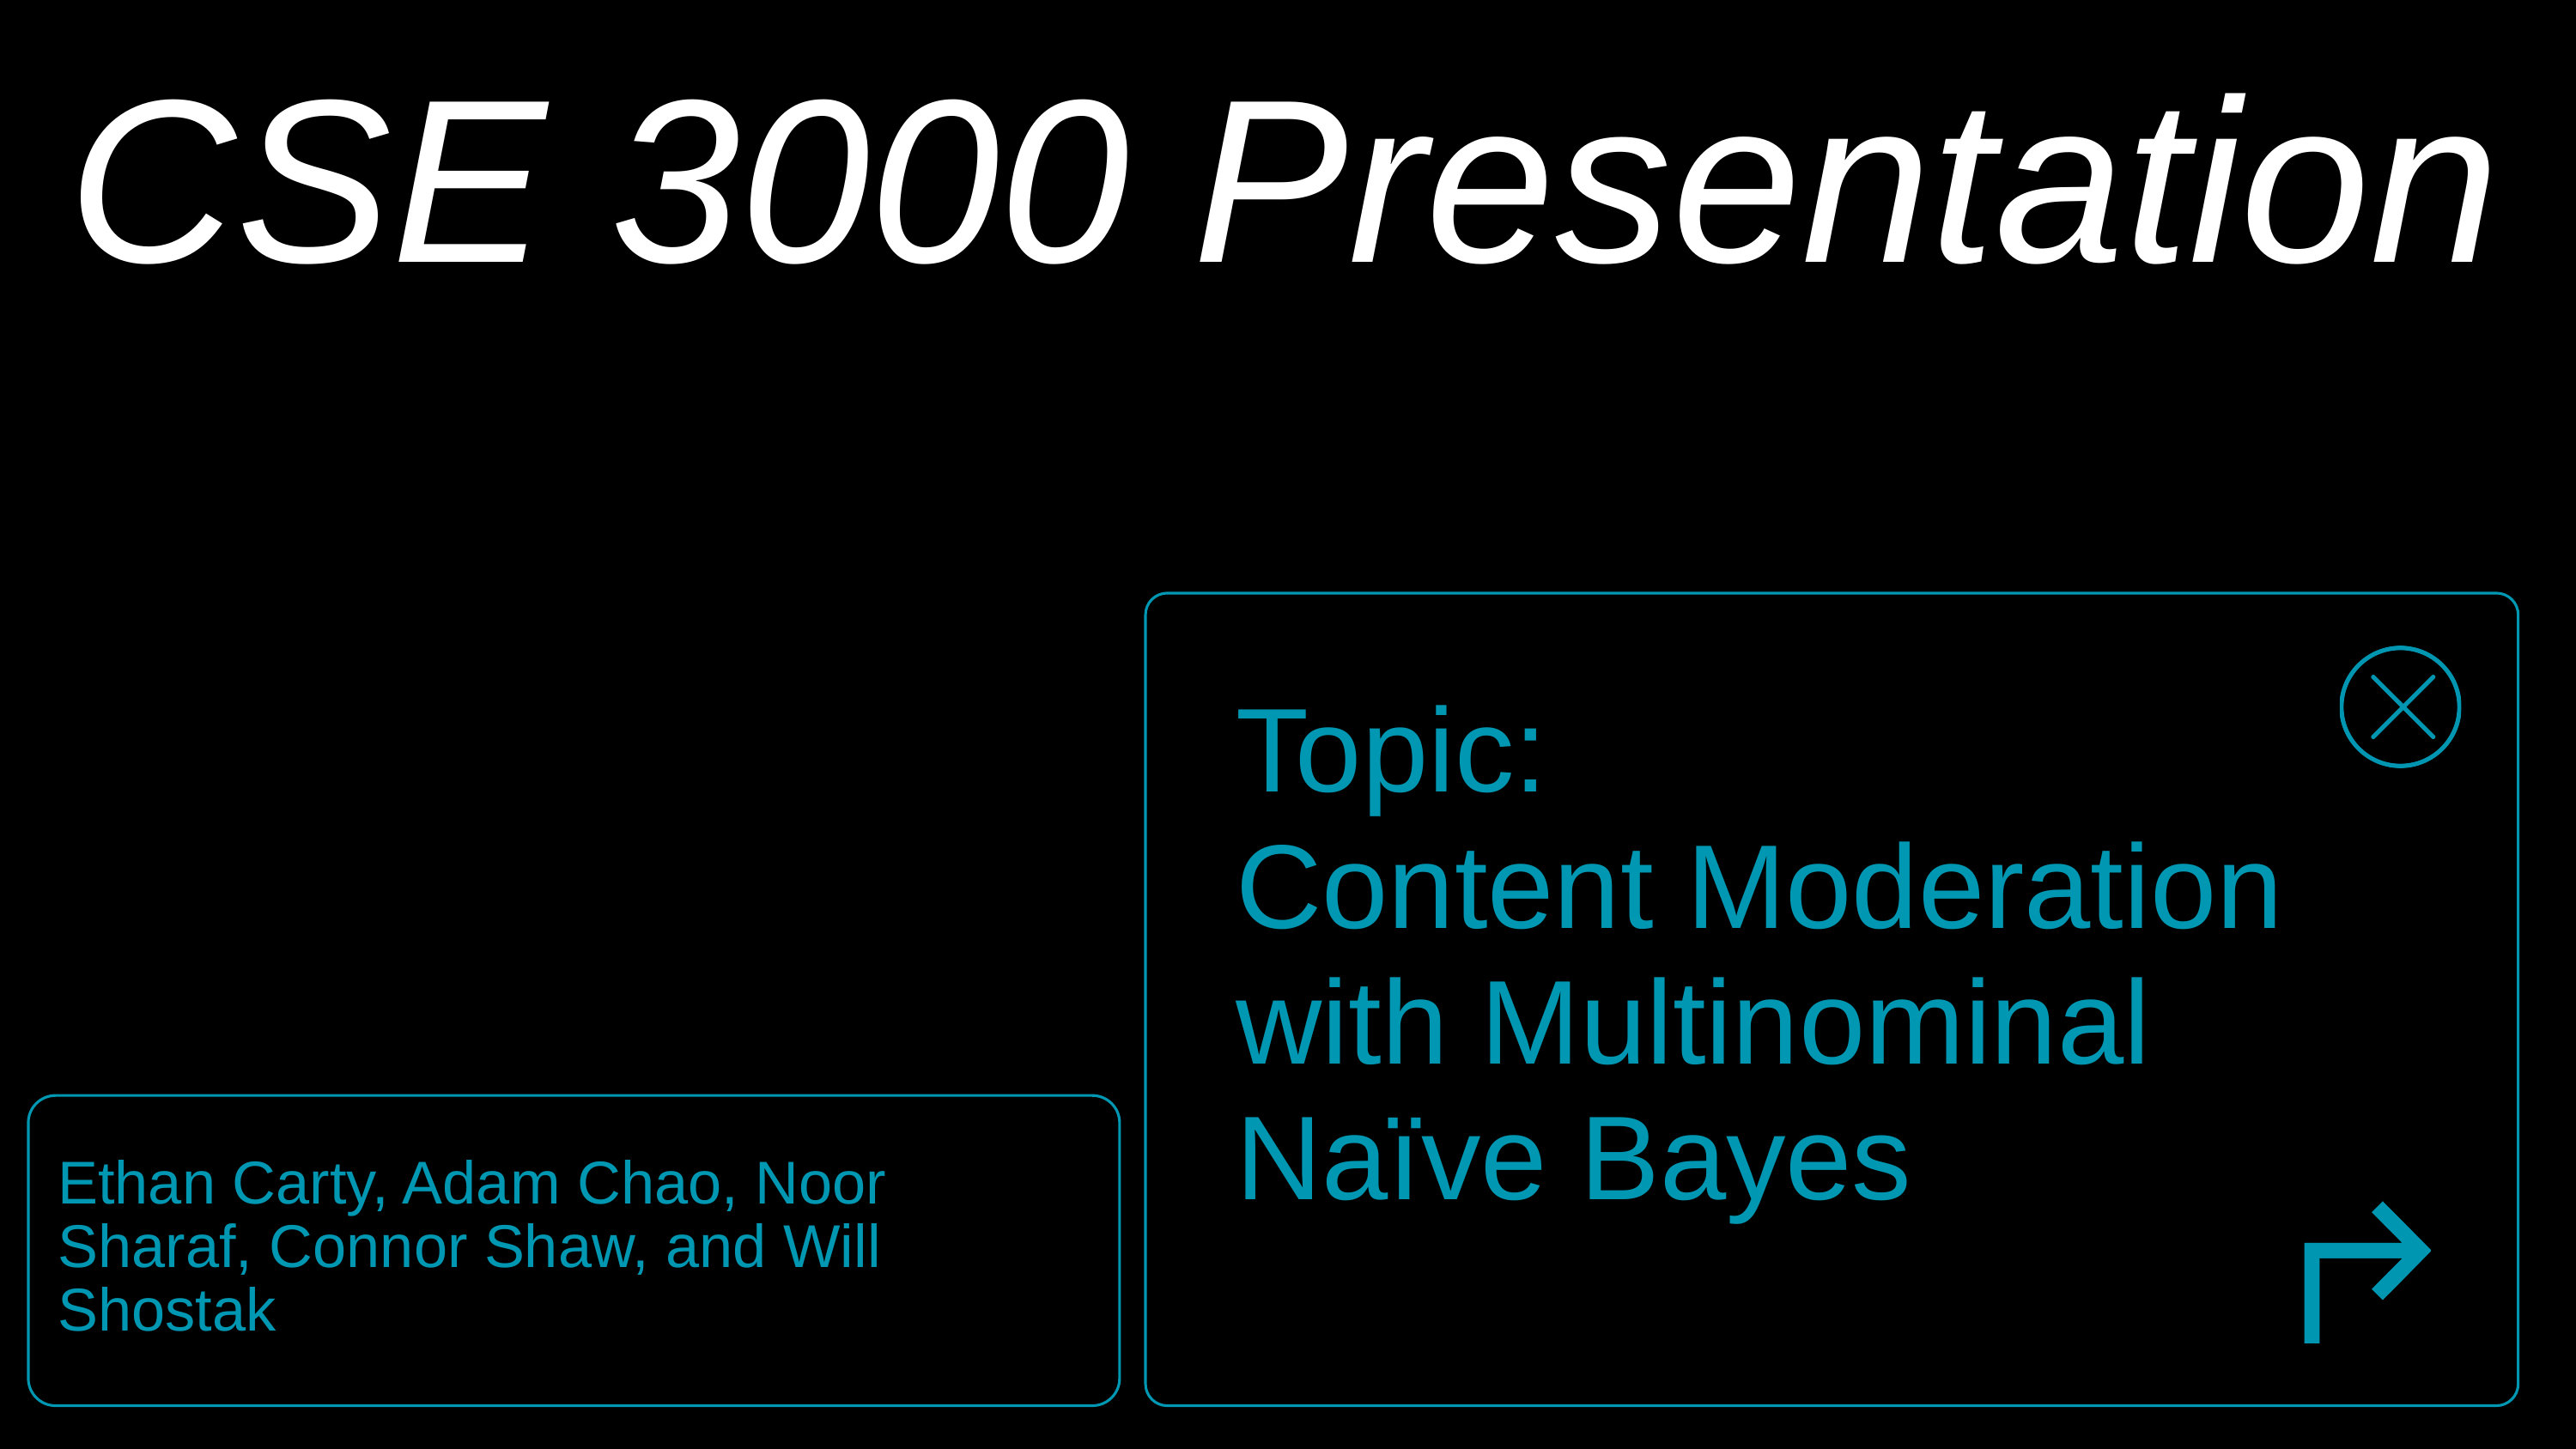

CSE 3000 Presentation

Topic:
Content Moderation with Multinominal Naïve Bayes

Ethan Carty, Adam Chao, Noor Sharaf, Connor Shaw, and Will Shostak